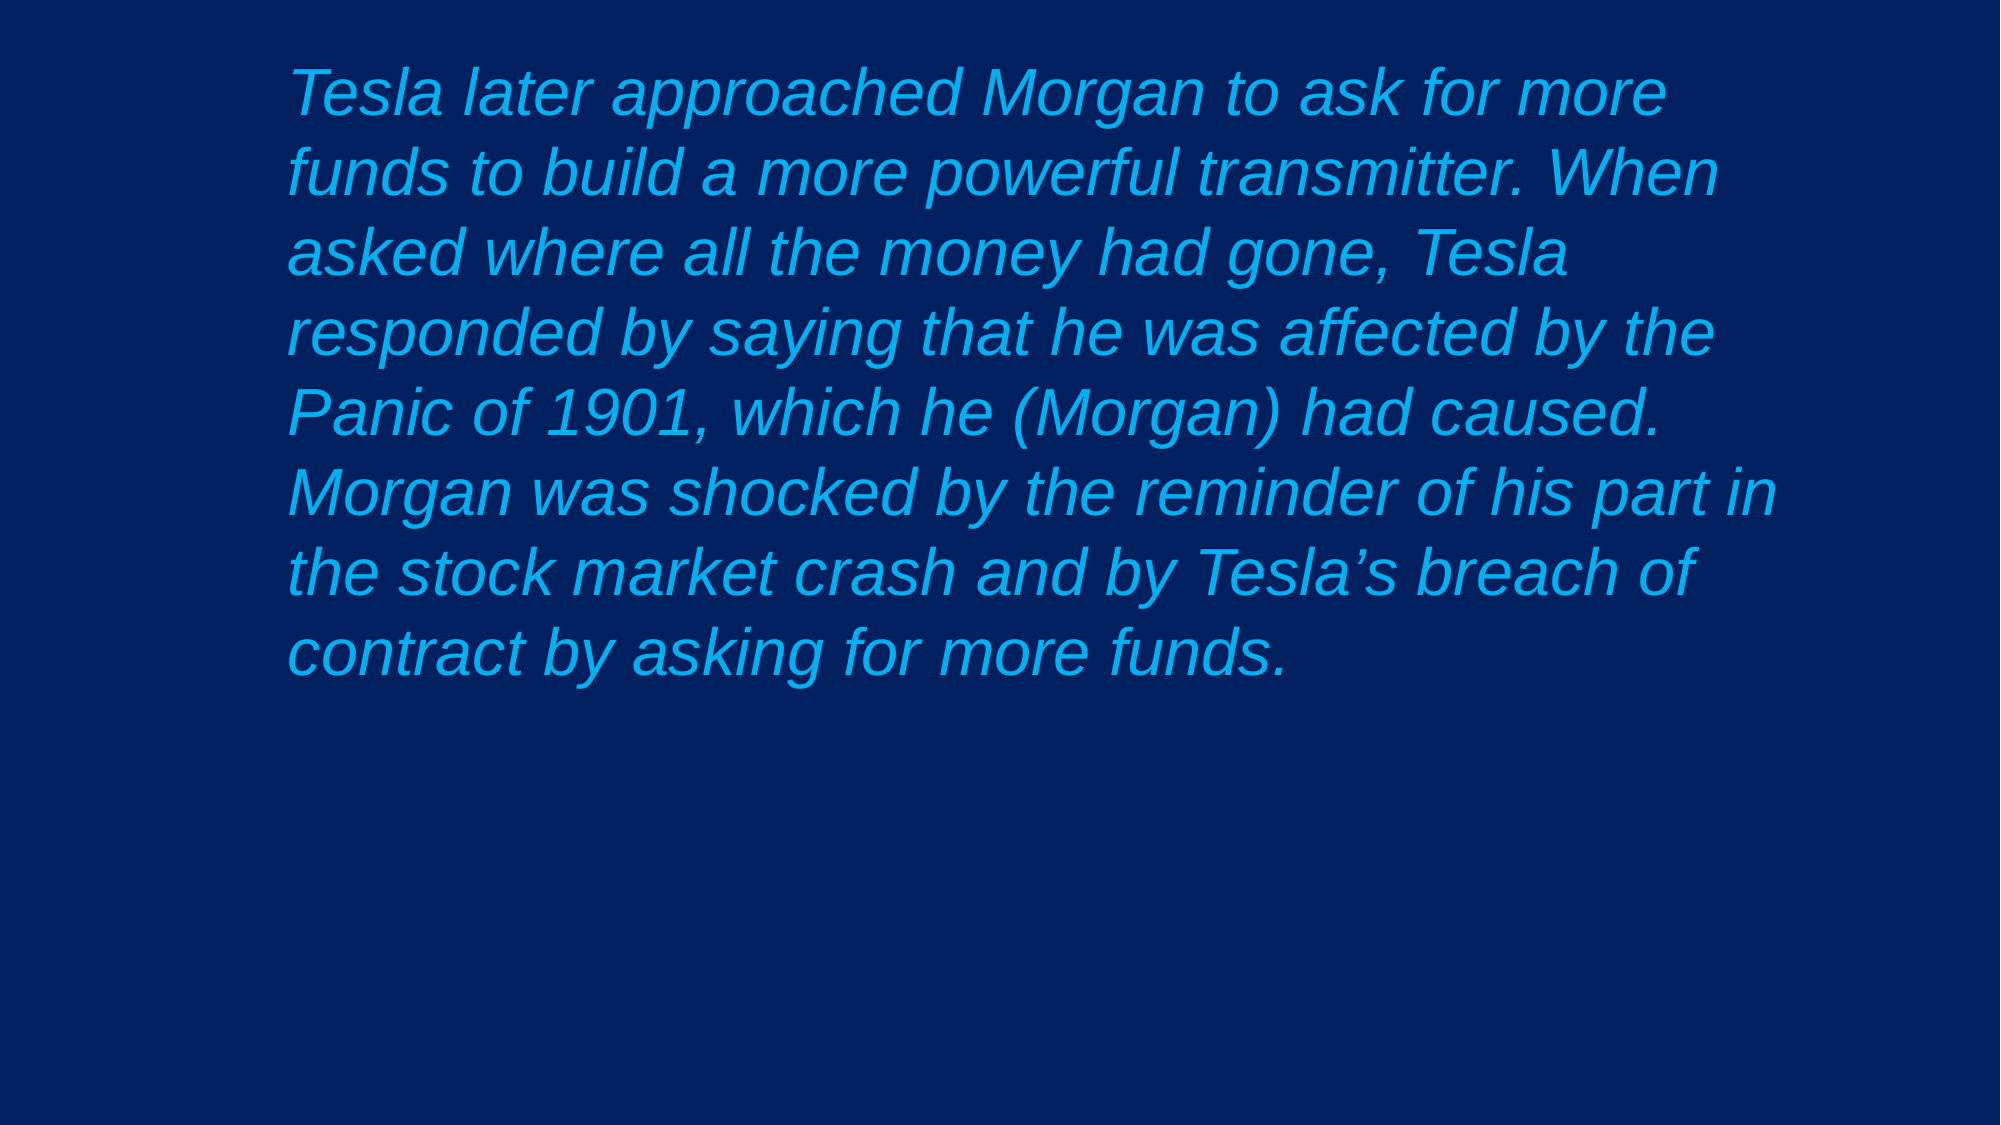

Tesla later approached Morgan to ask for more funds to build a more powerful transmitter. When asked where all the money had gone, Tesla responded by saying that he was affected by the Panic of 1901, which he (Morgan) had caused. Morgan was shocked by the reminder of his part in the stock market crash and by Tesla’s breach of contract by asking for more funds.